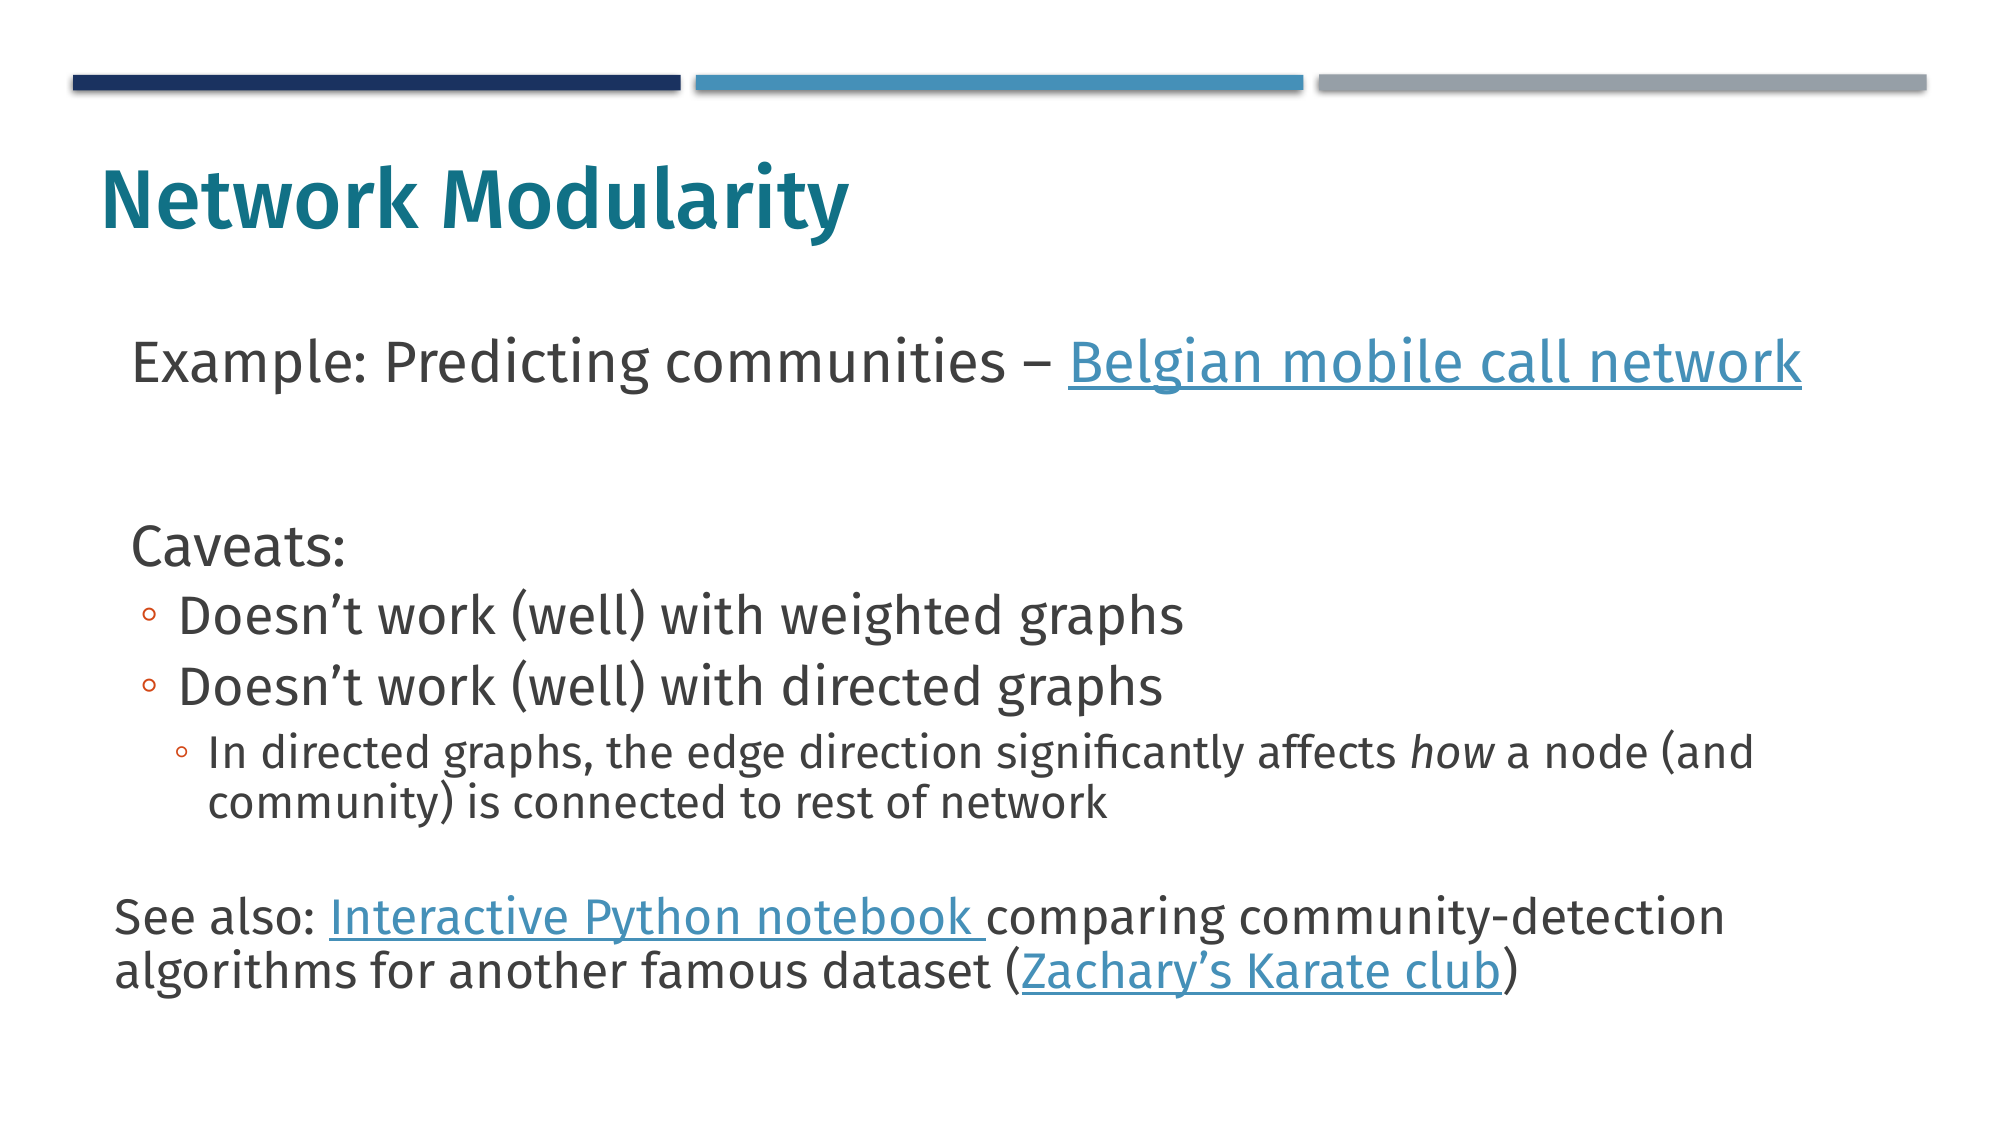

Network Modularity
Example: Predicting communities – Belgian mobile call network

Caveats:
Doesn’t work (well) with weighted graphs
Doesn’t work (well) with directed graphs
In directed graphs, the edge direction significantly affects how a node (and community) is connected to rest of network

See also: Interactive Python notebook comparing community-detection algorithms for another famous dataset (Zachary’s Karate club)